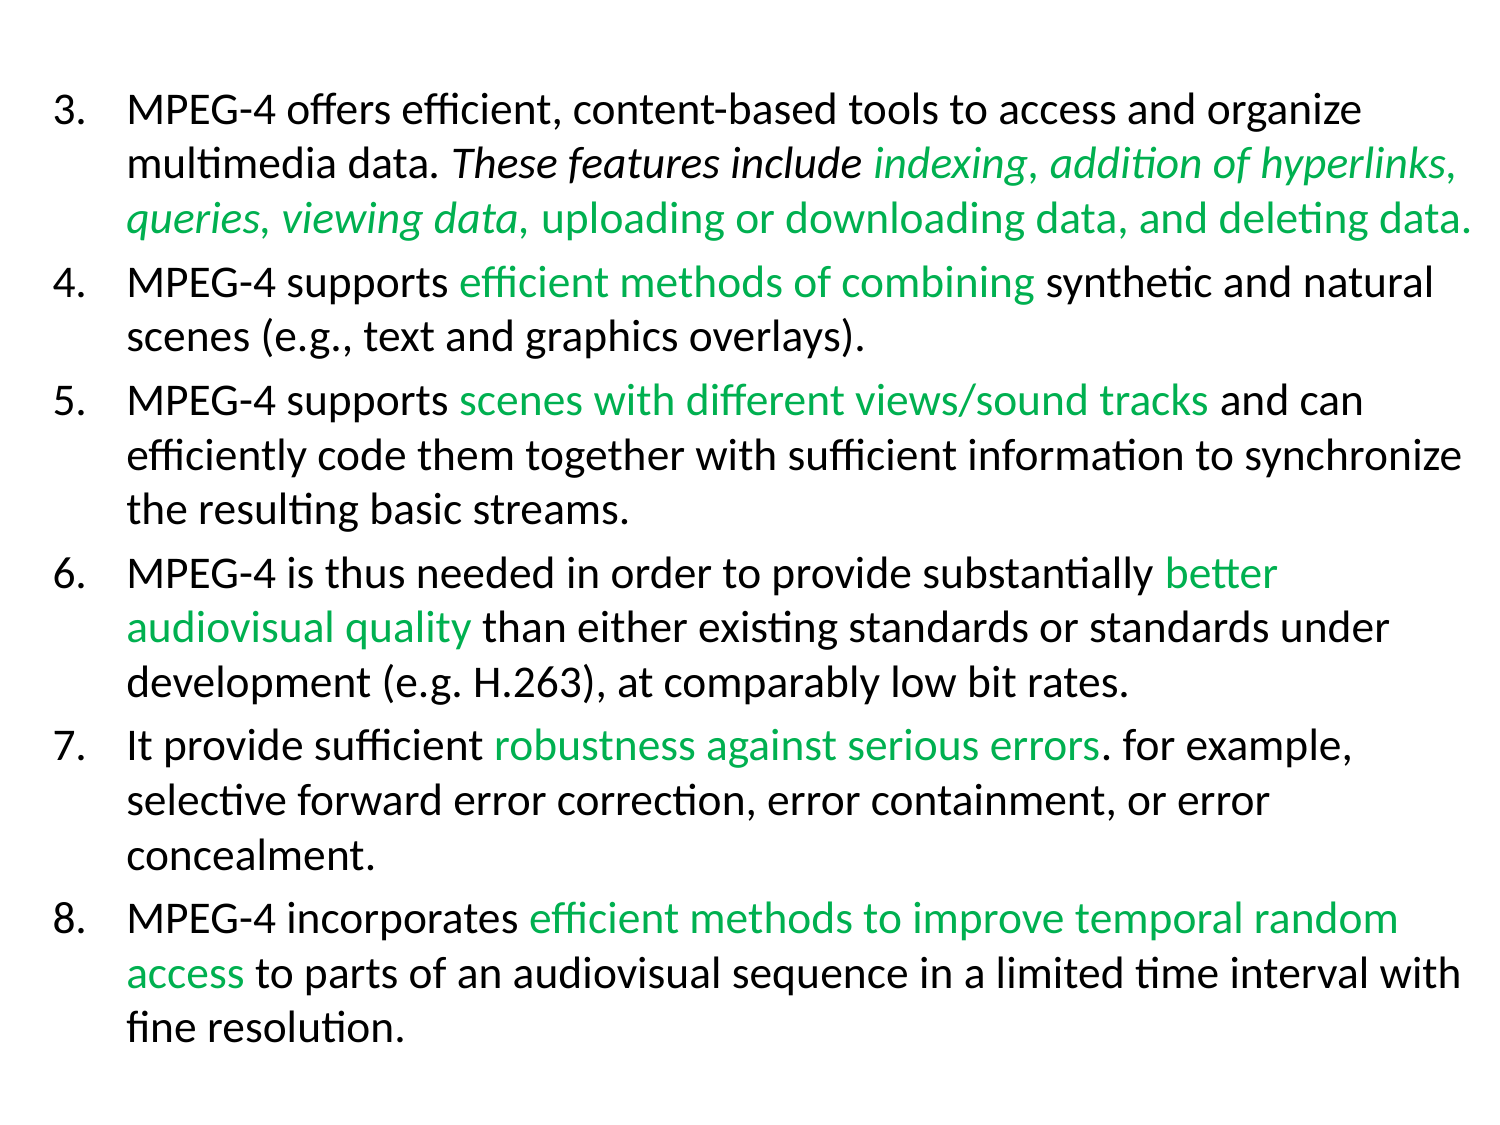

MPEG-4 offers efficient, content-based tools to access and organize multimedia data. These features include indexing, addition of hyperlinks, queries, viewing data, uploading or downloading data, and deleting data.
MPEG-4 supports efficient methods of combining synthetic and natural scenes (e.g., text and graphics overlays).
MPEG-4 supports scenes with different views/sound tracks and can efficiently code them together with sufficient information to synchronize the resulting basic streams.
MPEG-4 is thus needed in order to provide substantially better audiovisual quality than either existing standards or standards under development (e.g. H.263), at comparably low bit rates.
It provide sufficient robustness against serious errors. for example, selective forward error correction, error containment, or error concealment.
MPEG-4 incorporates efficient methods to improve temporal random access to parts of an audiovisual sequence in a limited time interval with fine resolution.